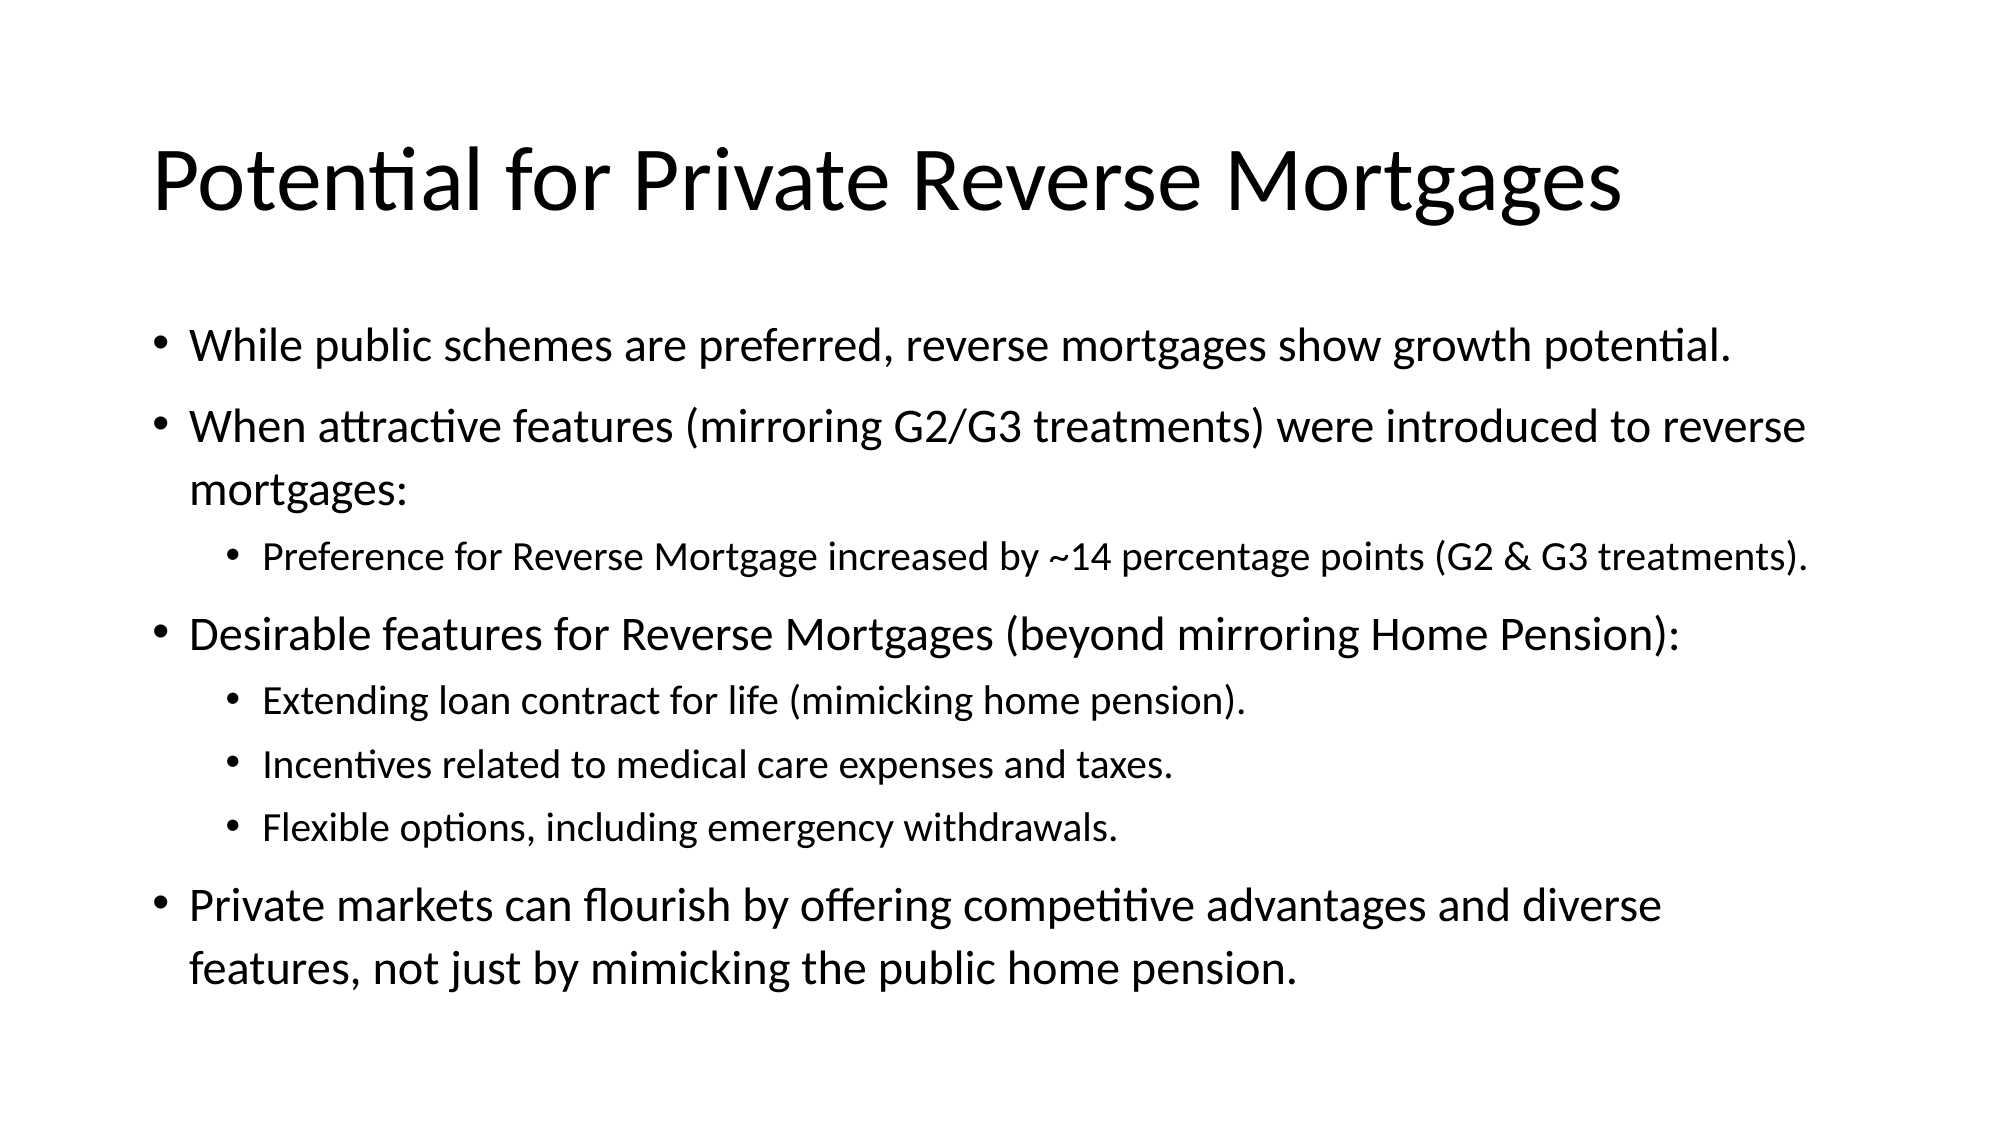

# Potential for Private Reverse Mortgages
While public schemes are preferred, reverse mortgages show growth potential.
When attractive features (mirroring G2/G3 treatments) were introduced to reverse mortgages:
Preference for Reverse Mortgage increased by ~14 percentage points (G2 & G3 treatments).
Desirable features for Reverse Mortgages (beyond mirroring Home Pension):
Extending loan contract for life (mimicking home pension).
Incentives related to medical care expenses and taxes.
Flexible options, including emergency withdrawals.
Private markets can flourish by offering competitive advantages and diverse features, not just by mimicking the public home pension.